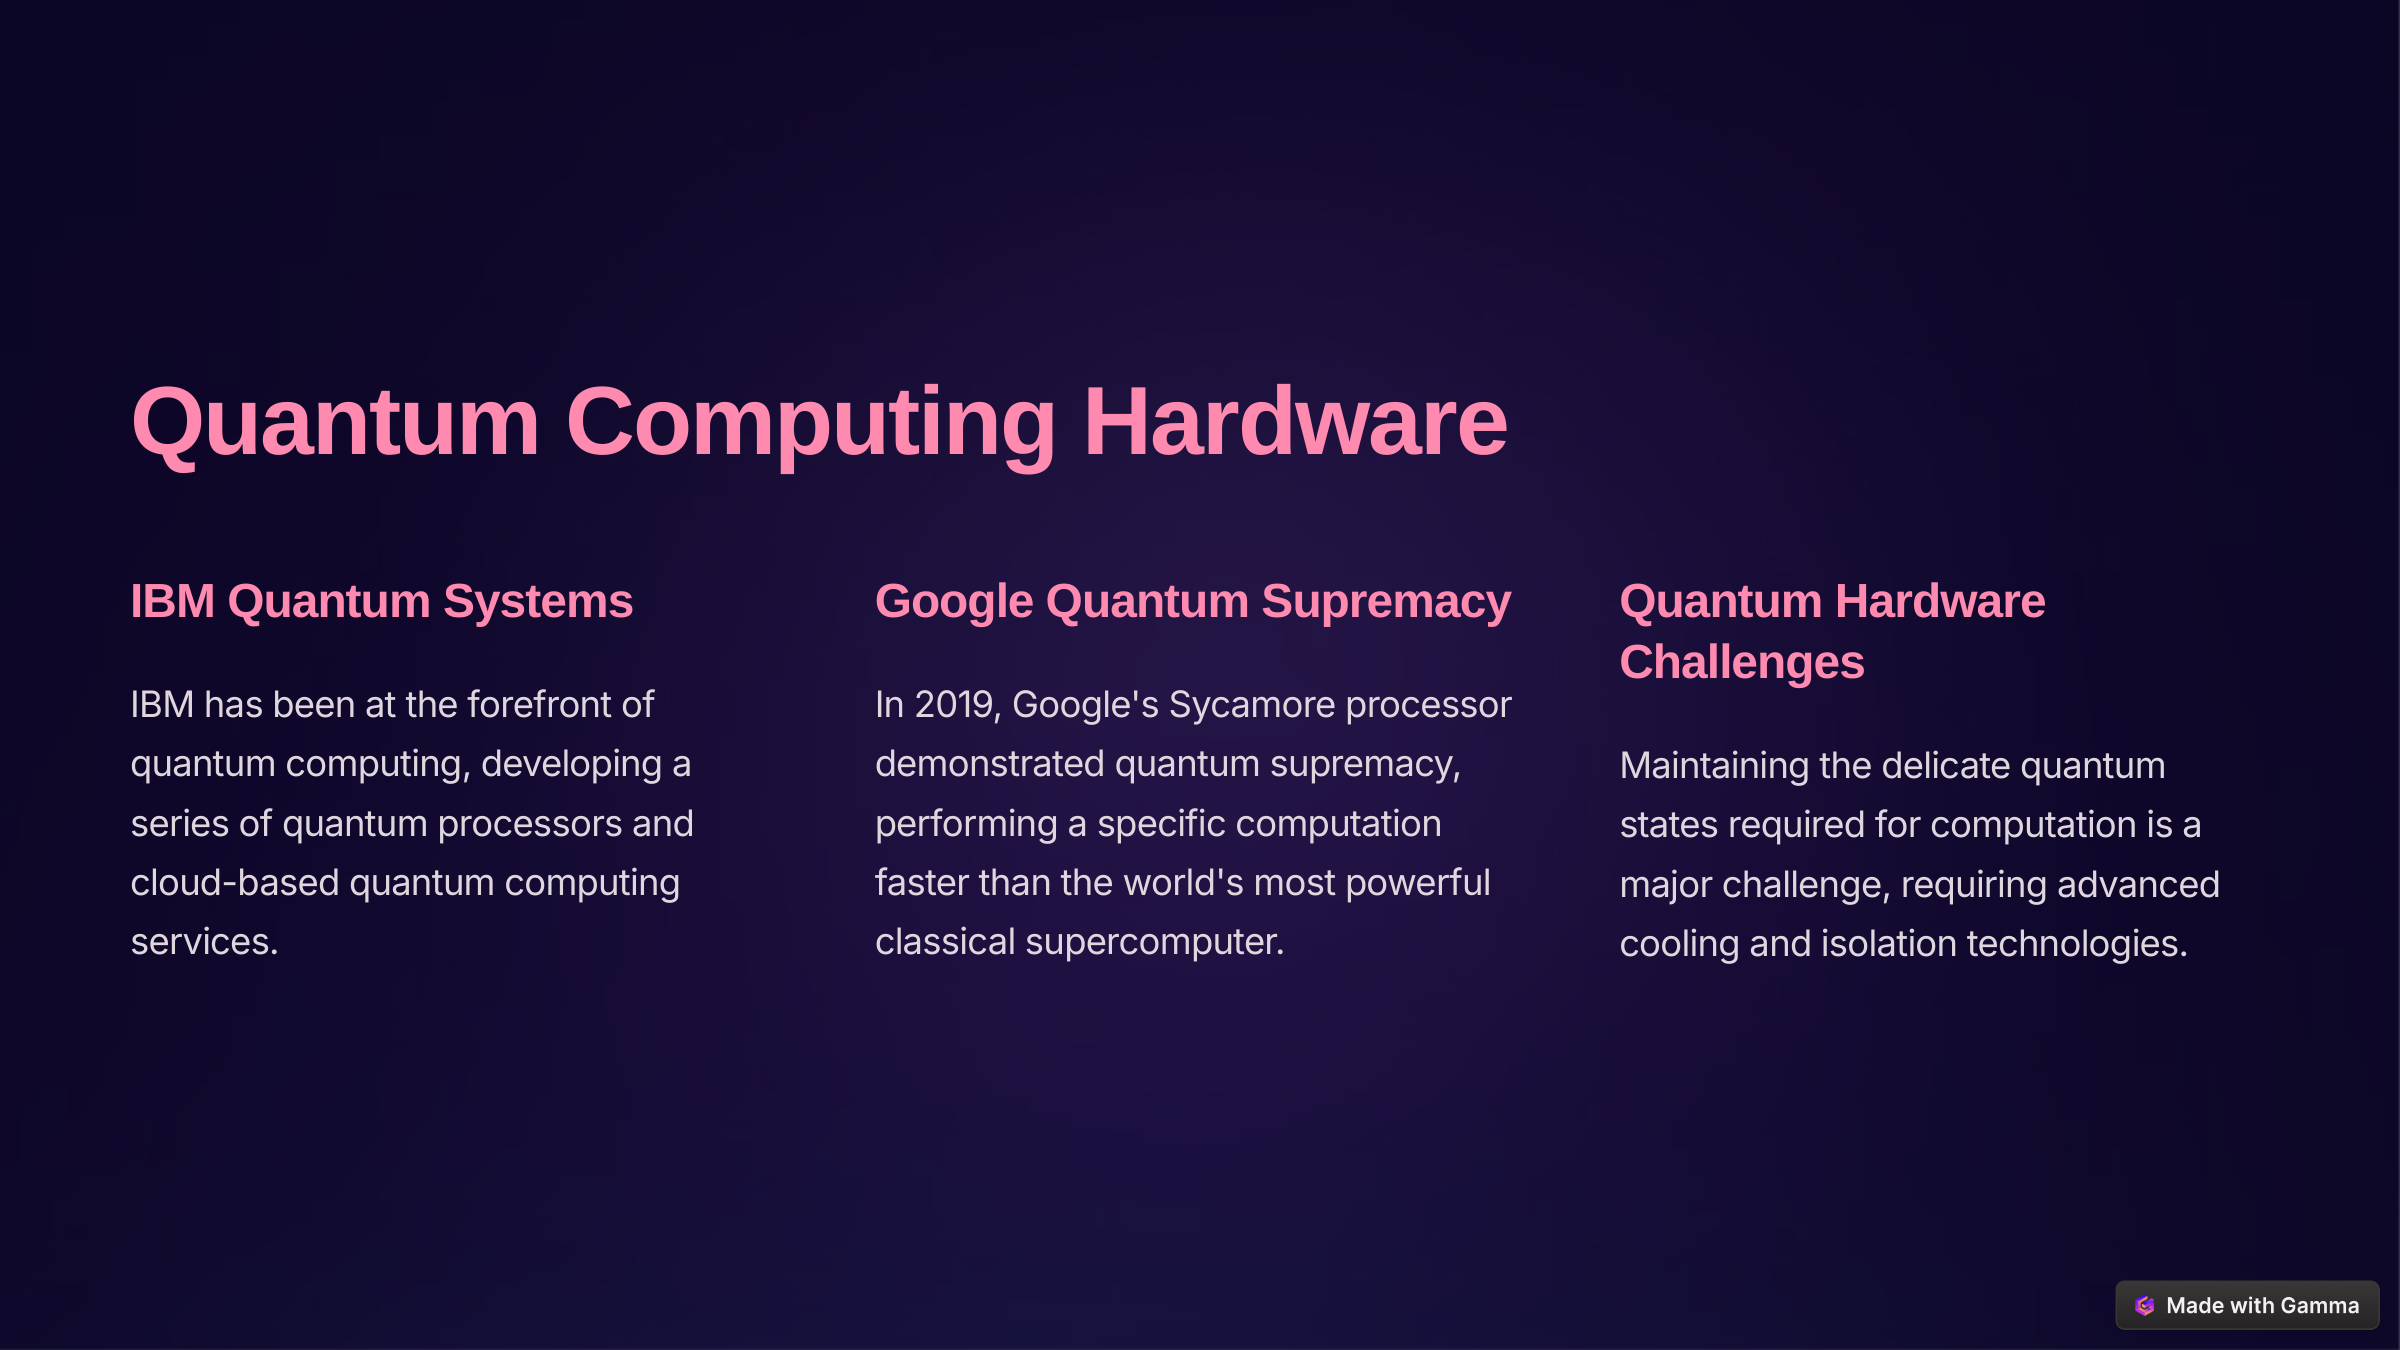

Quantum Computing Hardware
IBM Quantum Systems
Google Quantum Supremacy
Quantum Hardware Challenges
IBM has been at the forefront of quantum computing, developing a series of quantum processors and cloud-based quantum computing services.
In 2019, Google's Sycamore processor demonstrated quantum supremacy, performing a specific computation faster than the world's most powerful classical supercomputer.
Maintaining the delicate quantum states required for computation is a major challenge, requiring advanced cooling and isolation technologies.